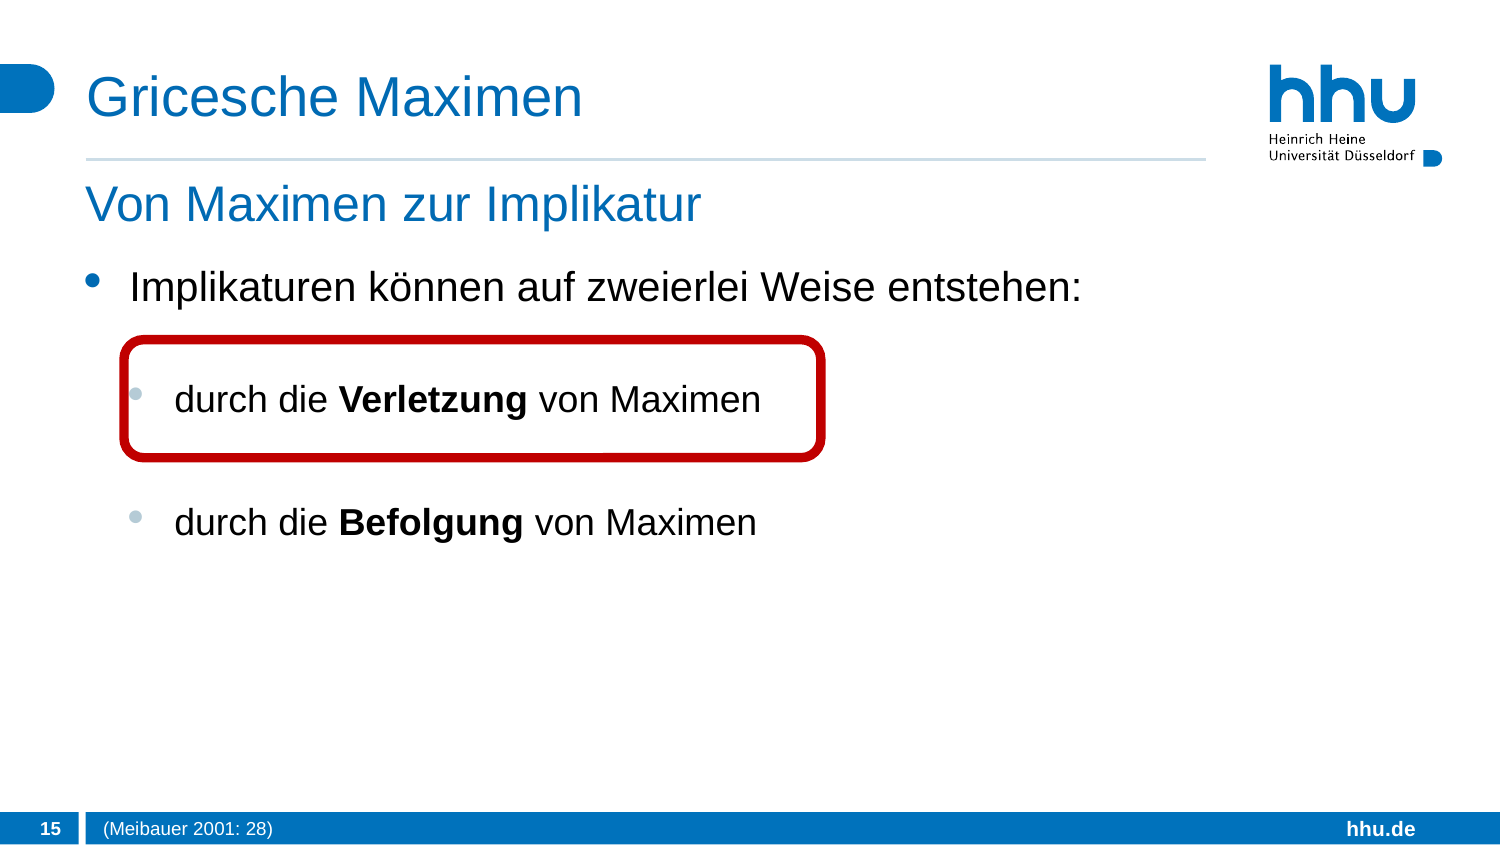

# Gricesche Maximen
Von Maximen zur Implikatur
Implikaturen können auf zweierlei Weise entstehen:

durch die Verletzung von Maximen

durch die Befolgung von Maximen

15
(Meibauer 2001: 28)